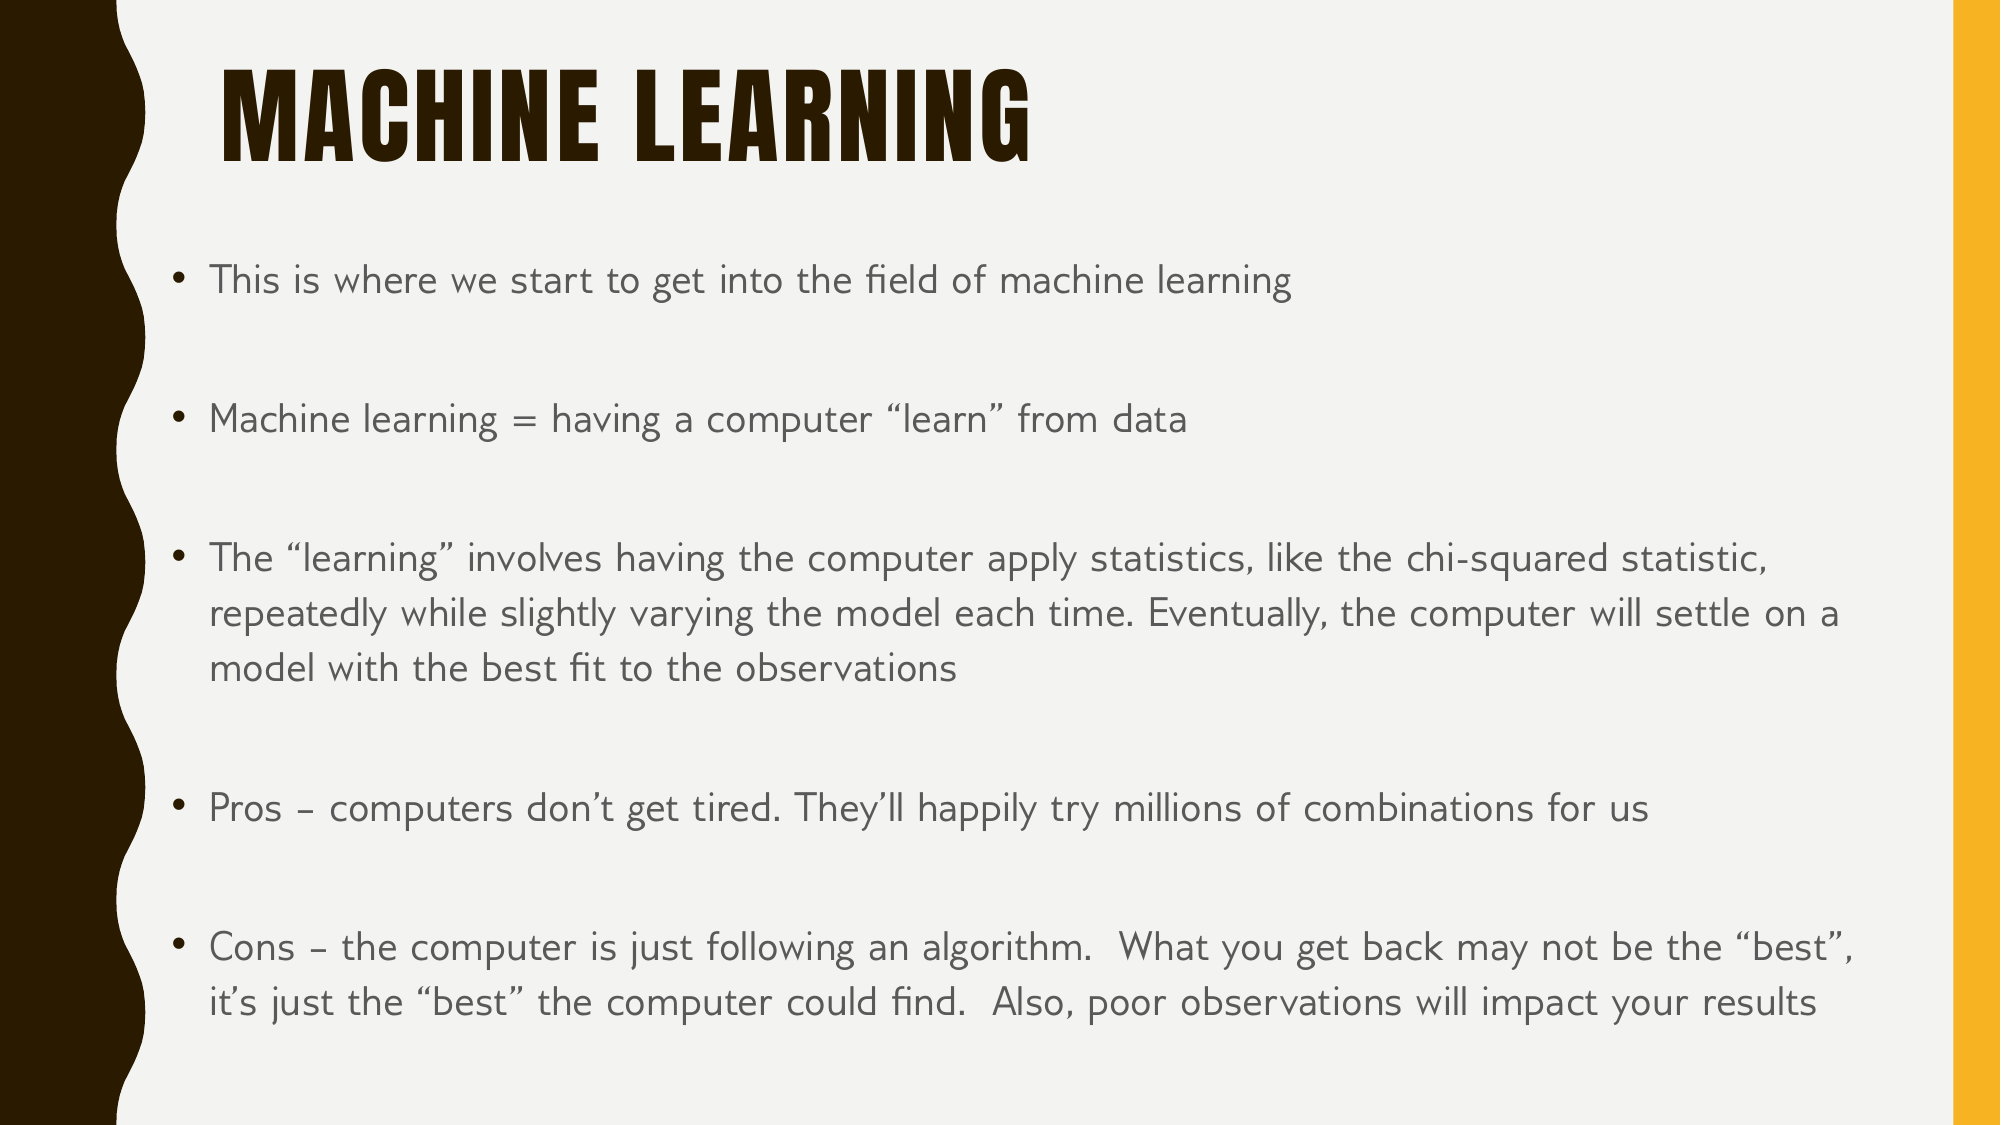

# Machine learning
This is where we start to get into the field of machine learning

Machine learning = having a computer “learn” from data

The “learning” involves having the computer apply statistics, like the chi-squared statistic, repeatedly while slightly varying the model each time. Eventually, the computer will settle on a model with the best fit to the observations

Pros – computers don’t get tired. They’ll happily try millions of combinations for us

Cons – the computer is just following an algorithm.  What you get back may not be the “best”, it’s just the “best” the computer could find.  Also, poor observations will impact your results